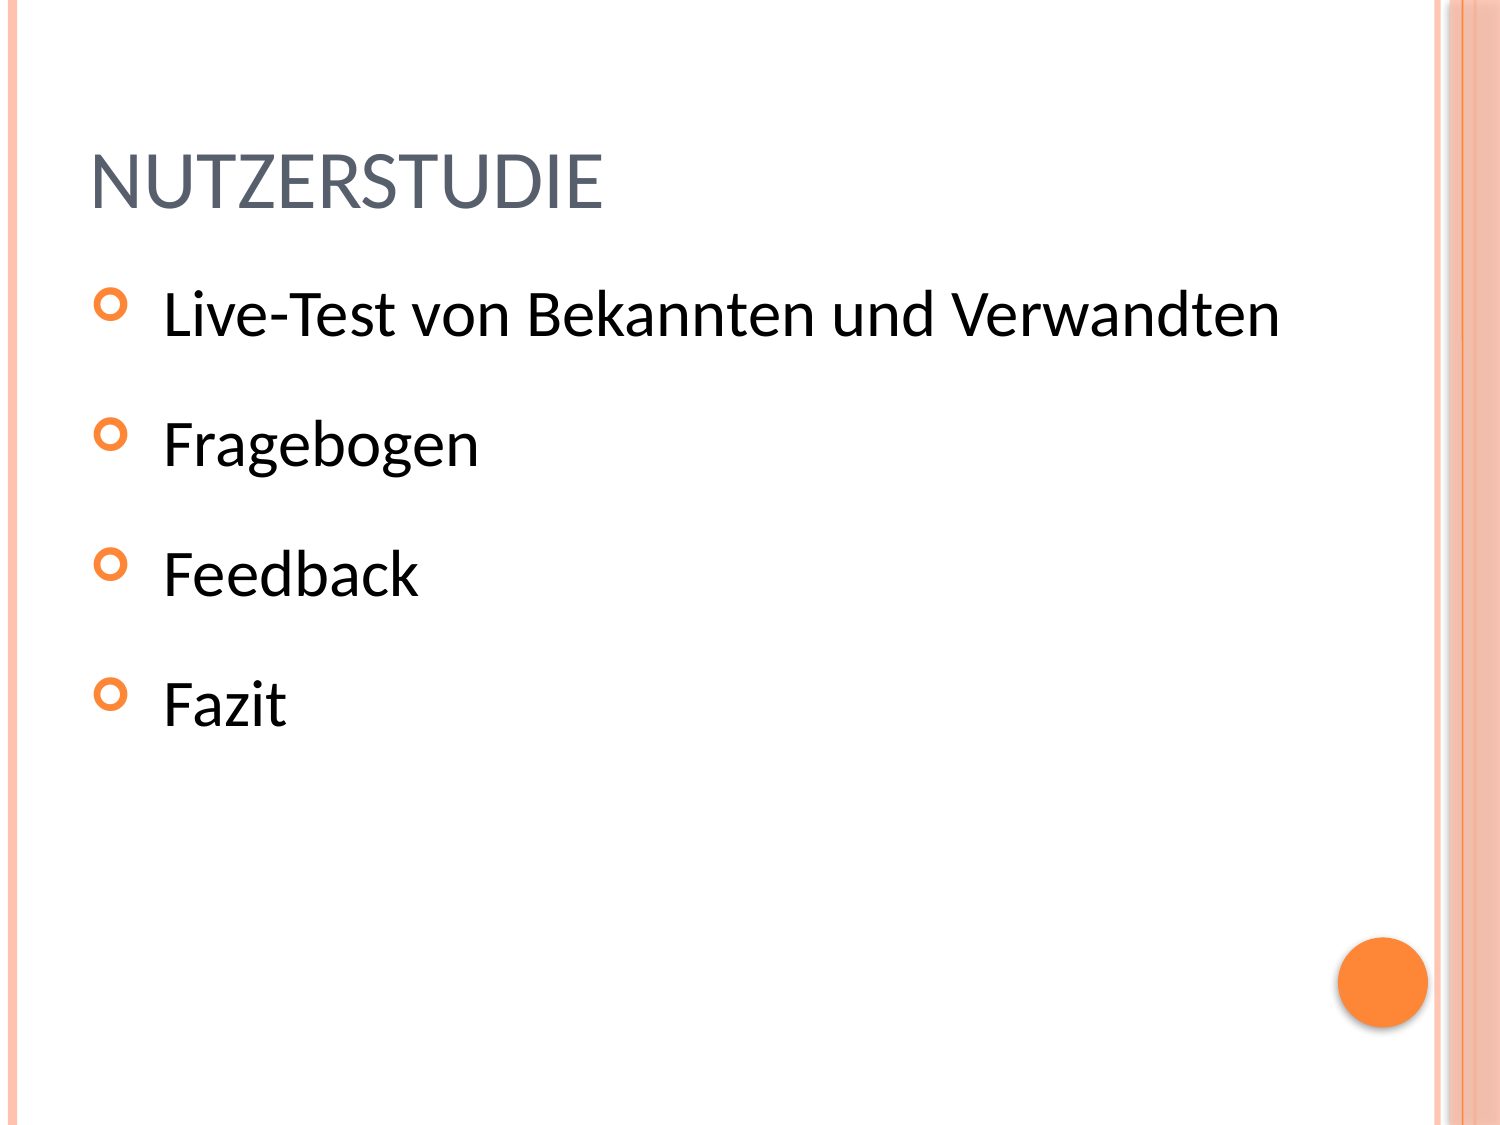

# Nutzerstudie
Live-Test von Bekannten und Verwandten

Fragebogen

Feedback

Fazit